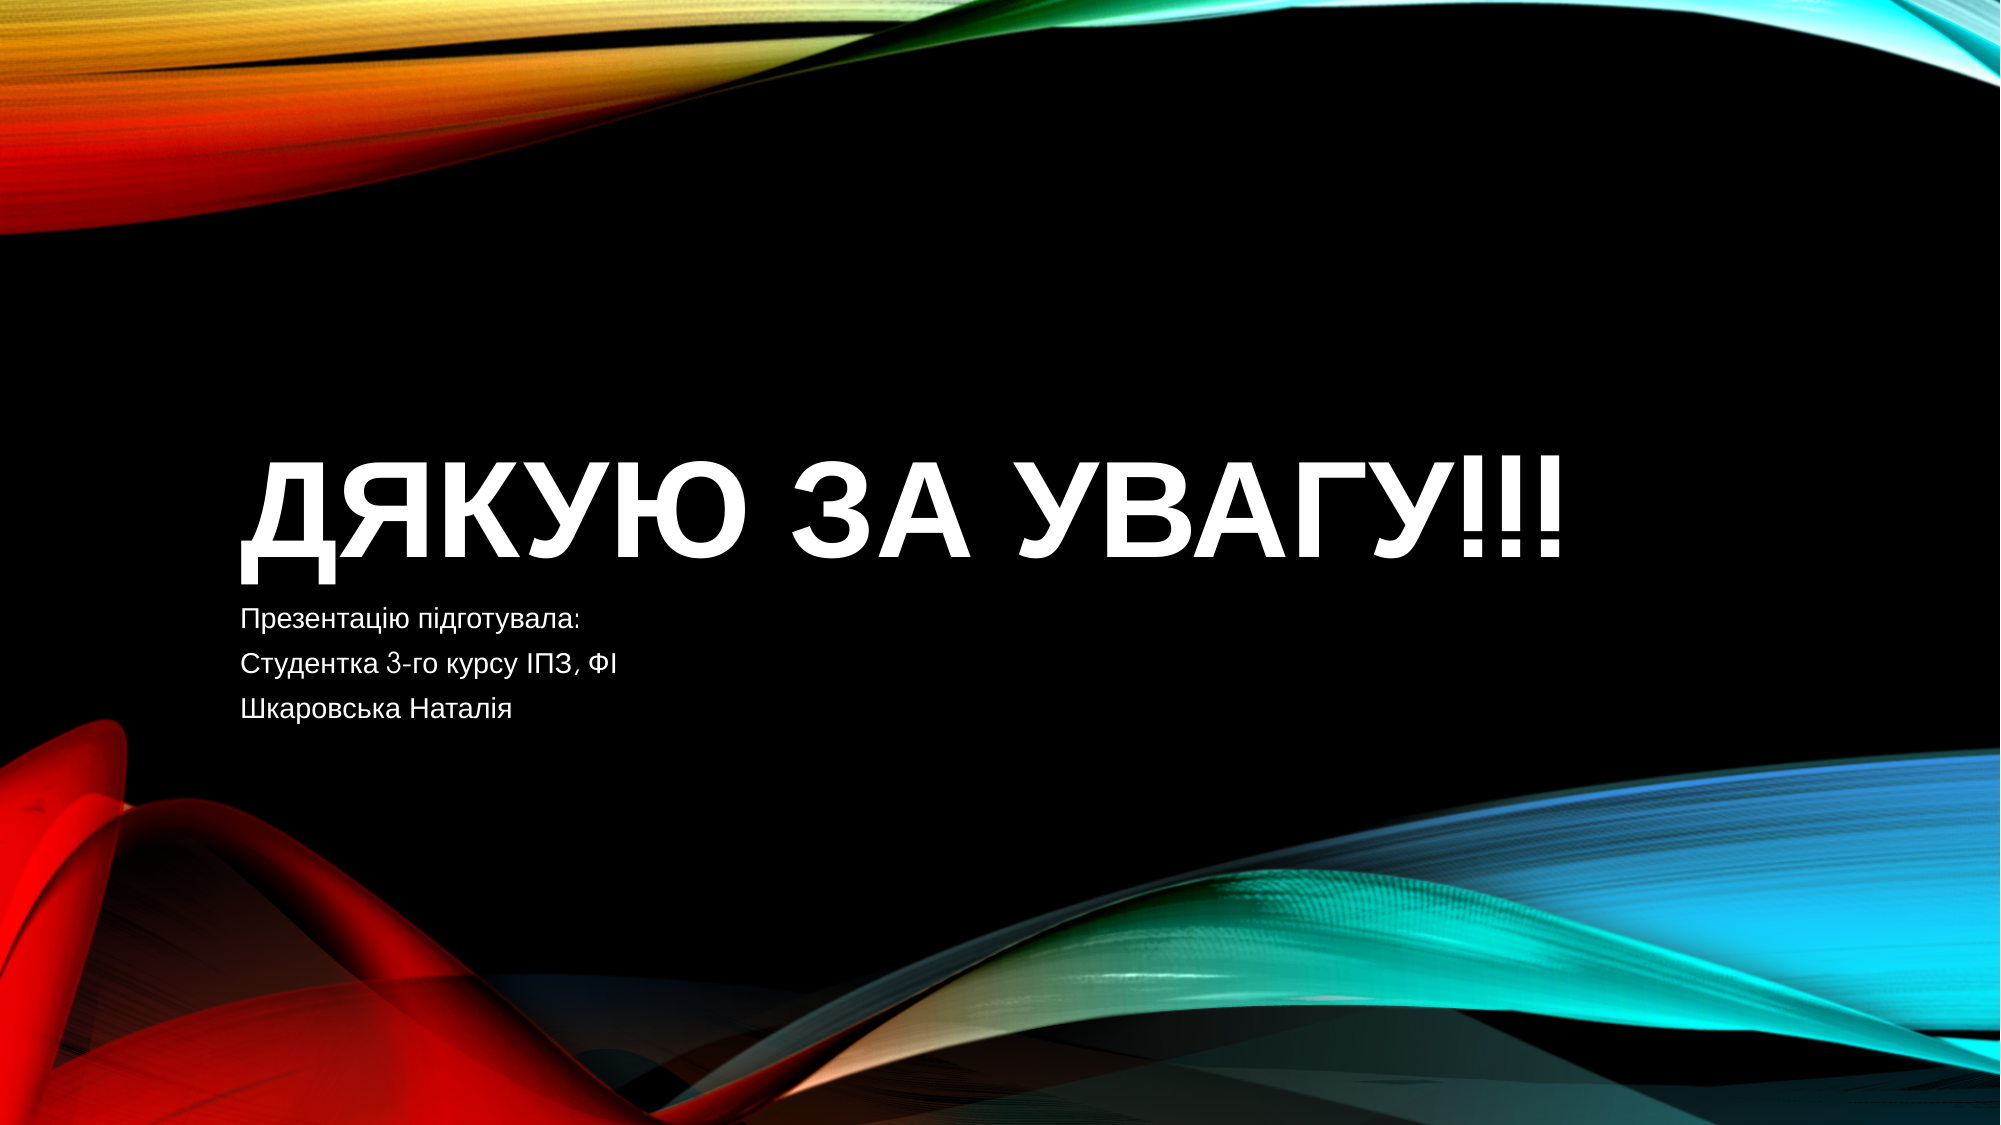

# Дякую за увагу!!!
Презентацію підготувала:
Студентка 3-го курсу ІПЗ, ФІ
Шкаровська Наталія